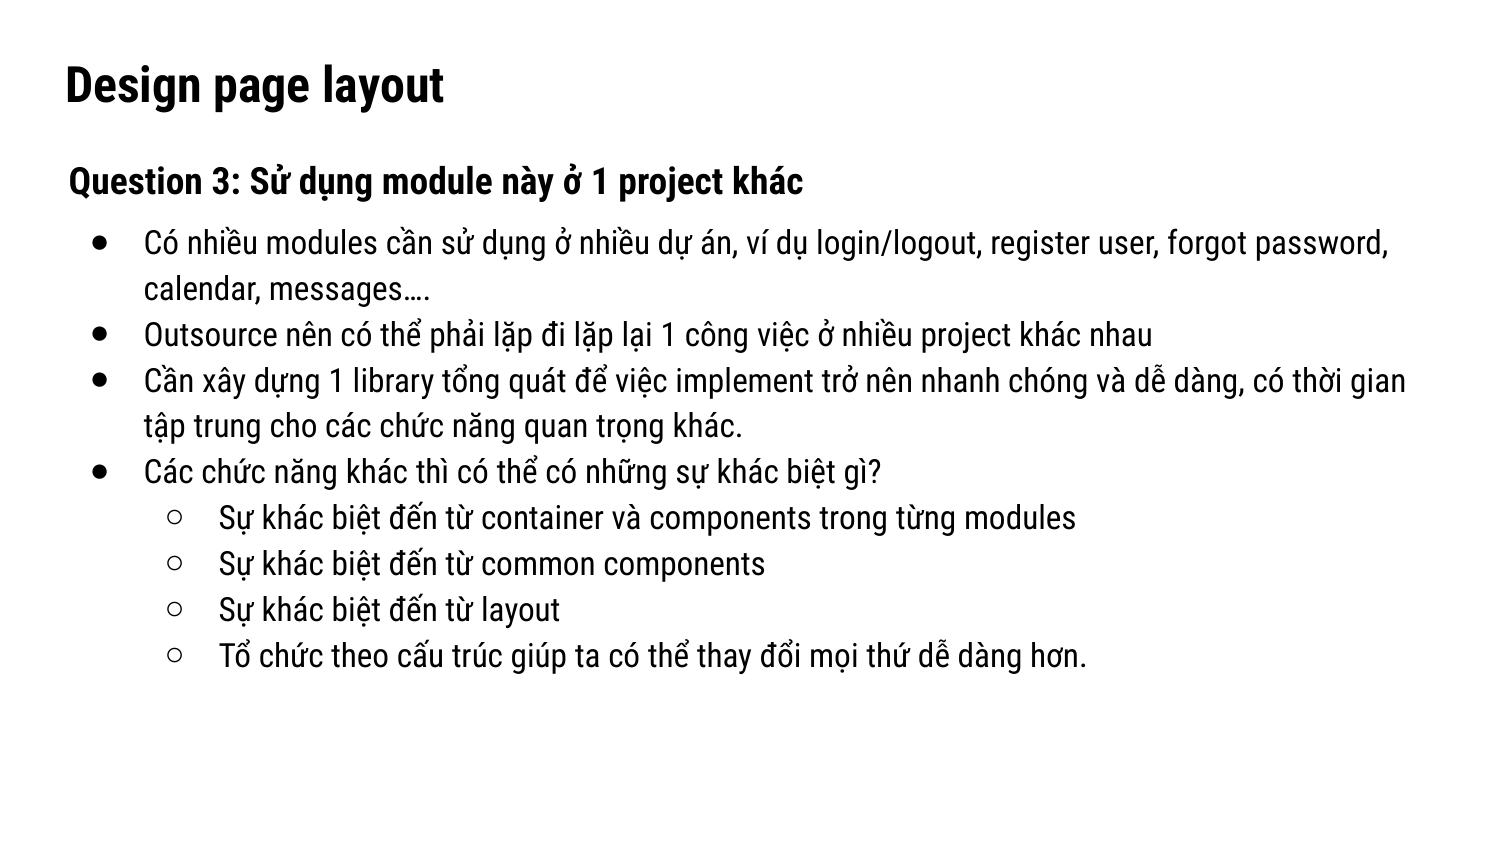

# Design page layout
Question 3: Sử dụng module này ở 1 project khác
Có nhiều modules cần sử dụng ở nhiều dự án, ví dụ login/logout, register user, forgot password, calendar, messages….
Outsource nên có thể phải lặp đi lặp lại 1 công việc ở nhiều project khác nhau
Cần xây dựng 1 library tổng quát để việc implement trở nên nhanh chóng và dễ dàng, có thời gian tập trung cho các chức năng quan trọng khác.
Các chức năng khác thì có thể có những sự khác biệt gì?
Sự khác biệt đến từ container và components trong từng modules
Sự khác biệt đến từ common components
Sự khác biệt đến từ layout
Tổ chức theo cấu trúc giúp ta có thể thay đổi mọi thứ dễ dàng hơn.